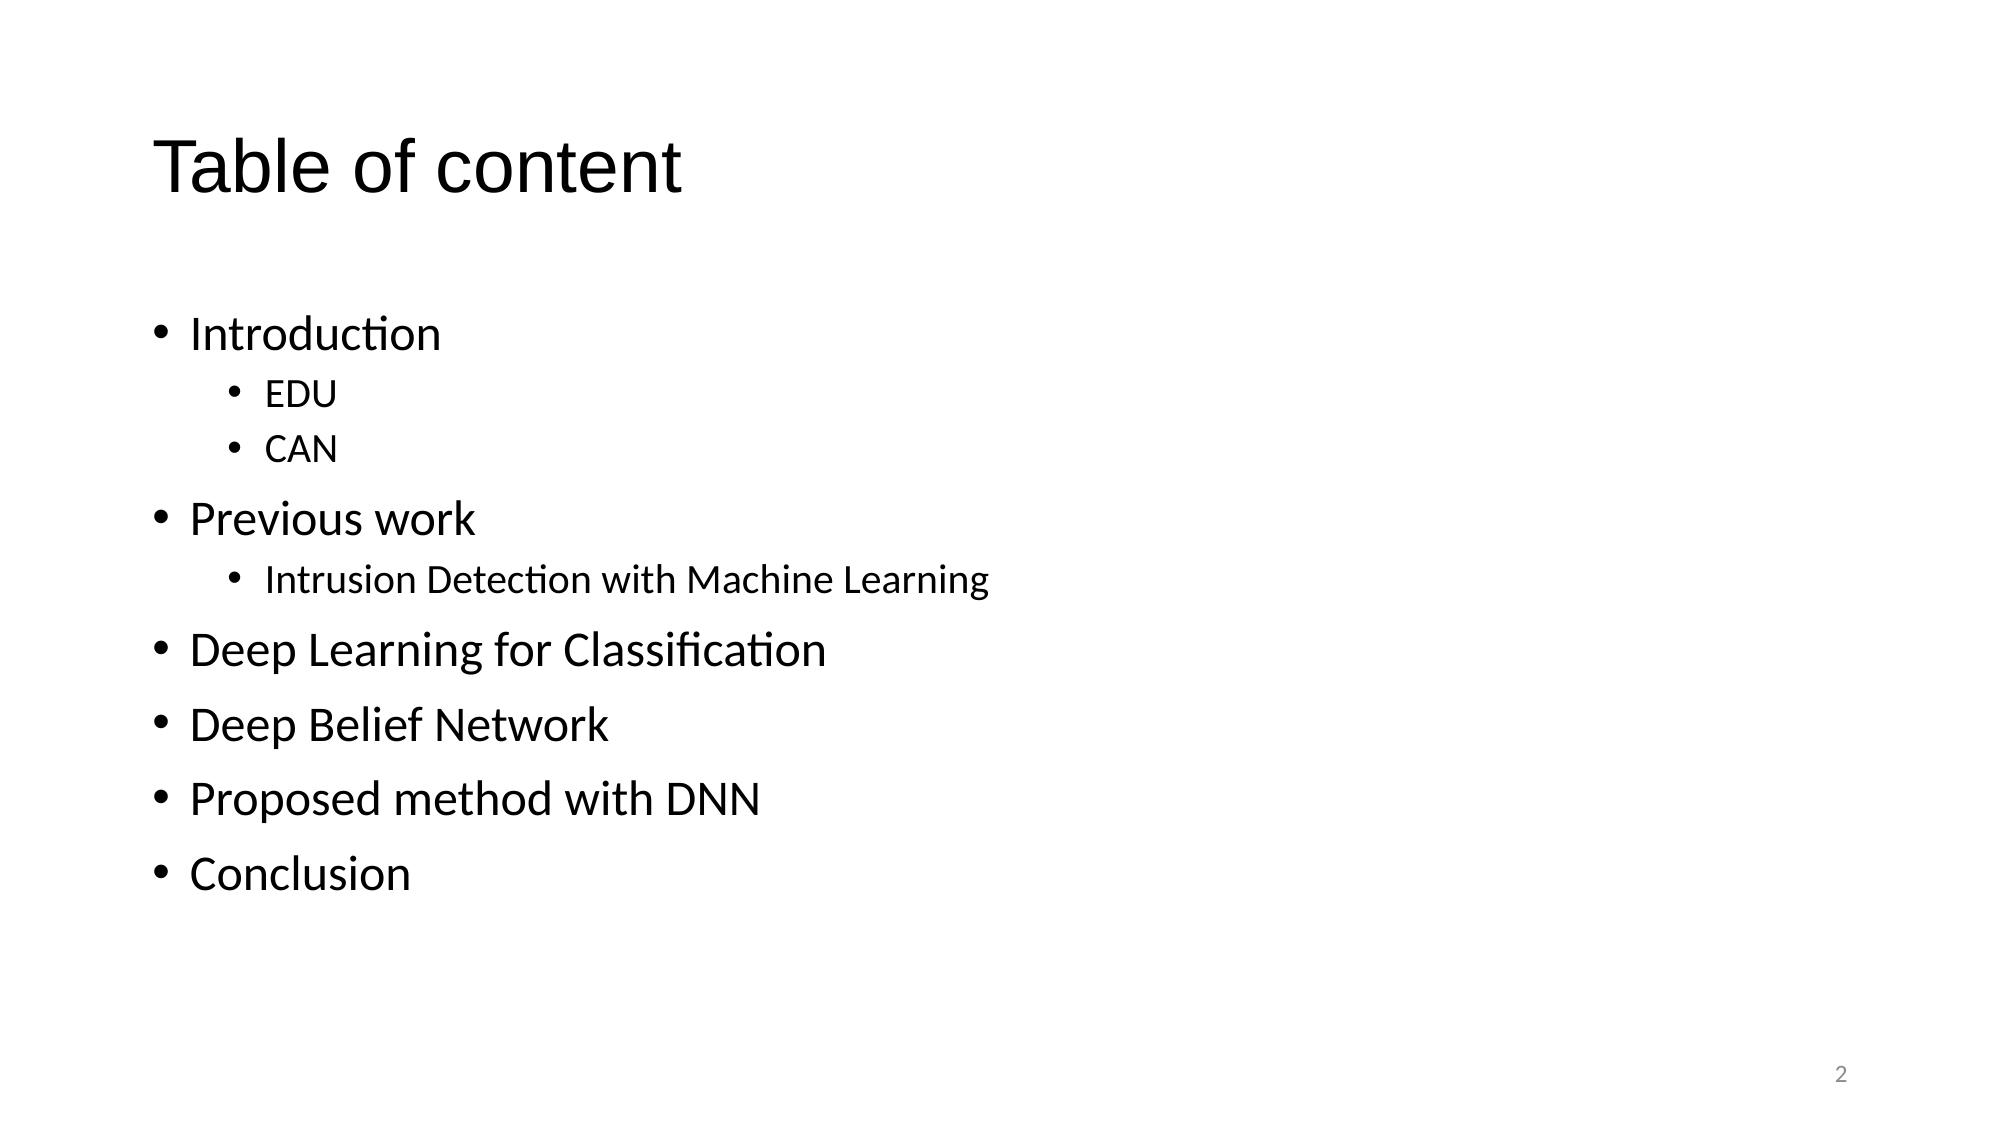

# Table of content
Introduction
EDU
CAN
Previous work
Intrusion Detection with Machine Learning
Deep Learning for Classification
Deep Belief Network
Proposed method with DNN
Conclusion

2